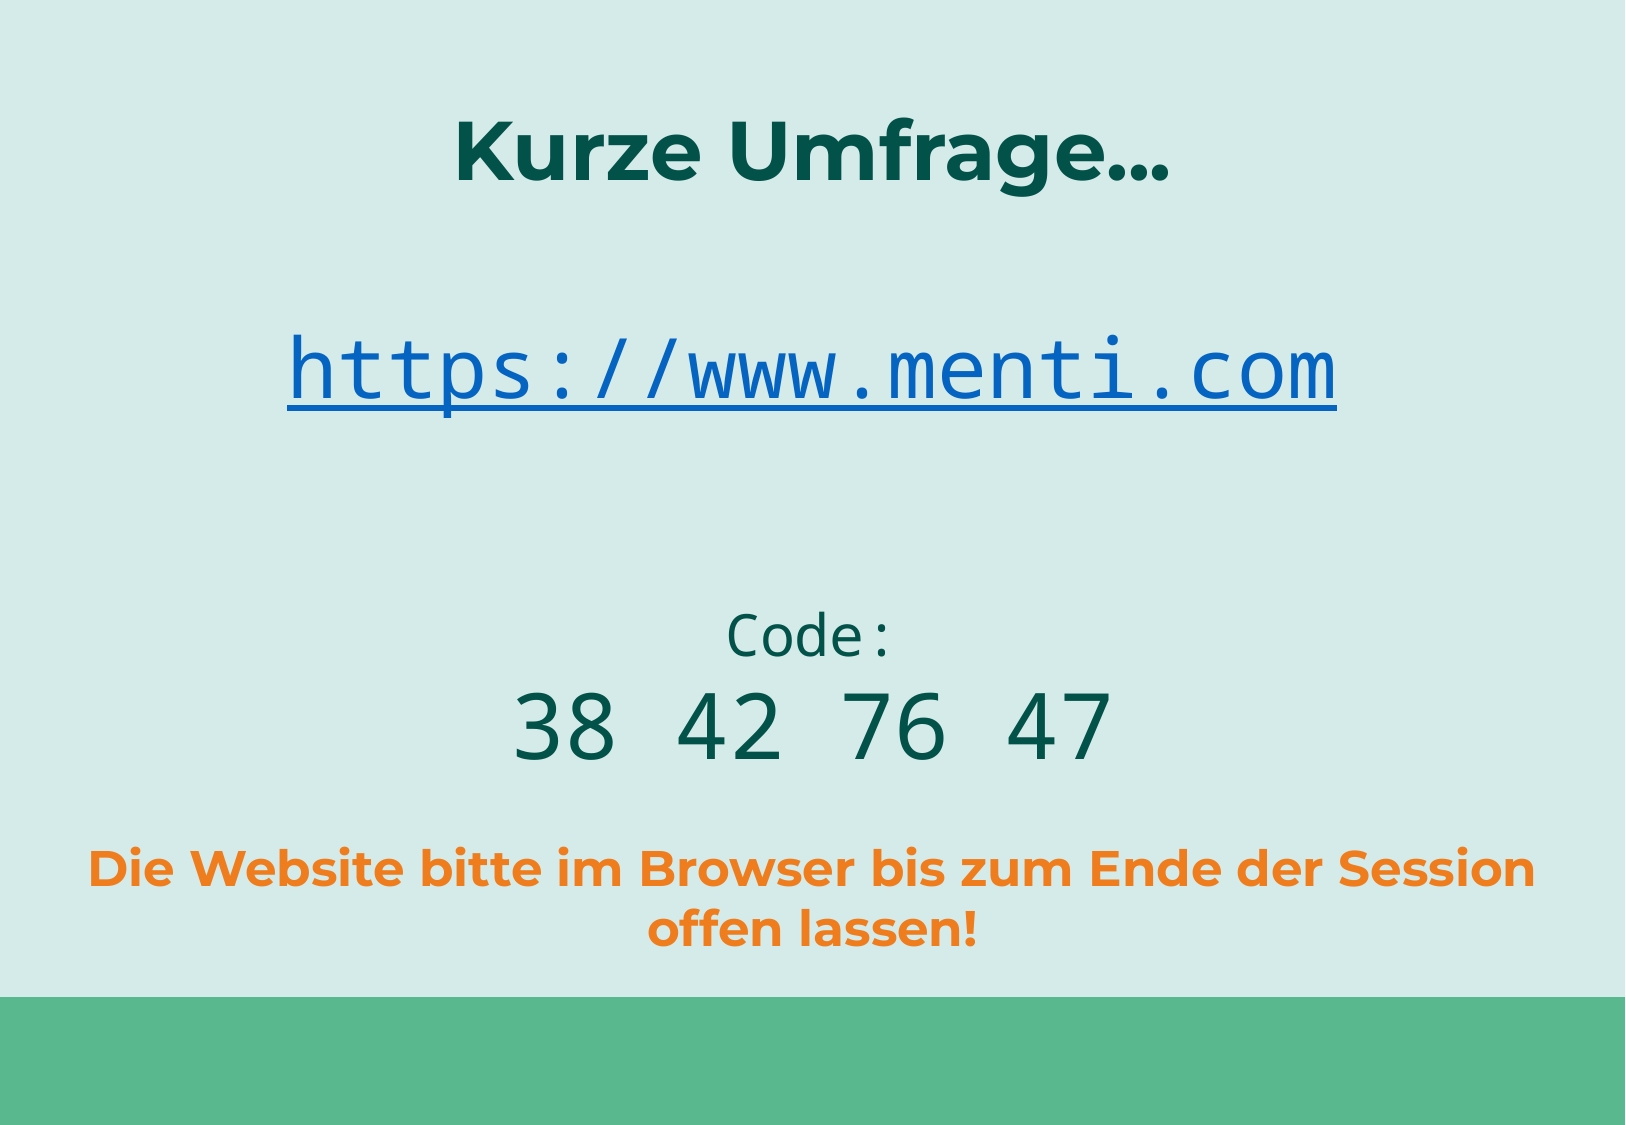

Kurze Umfrage...

https://www.menti.com

Code:
38 42 76 47
Die Website bitte im Browser bis zum Ende der Session offen lassen!
#